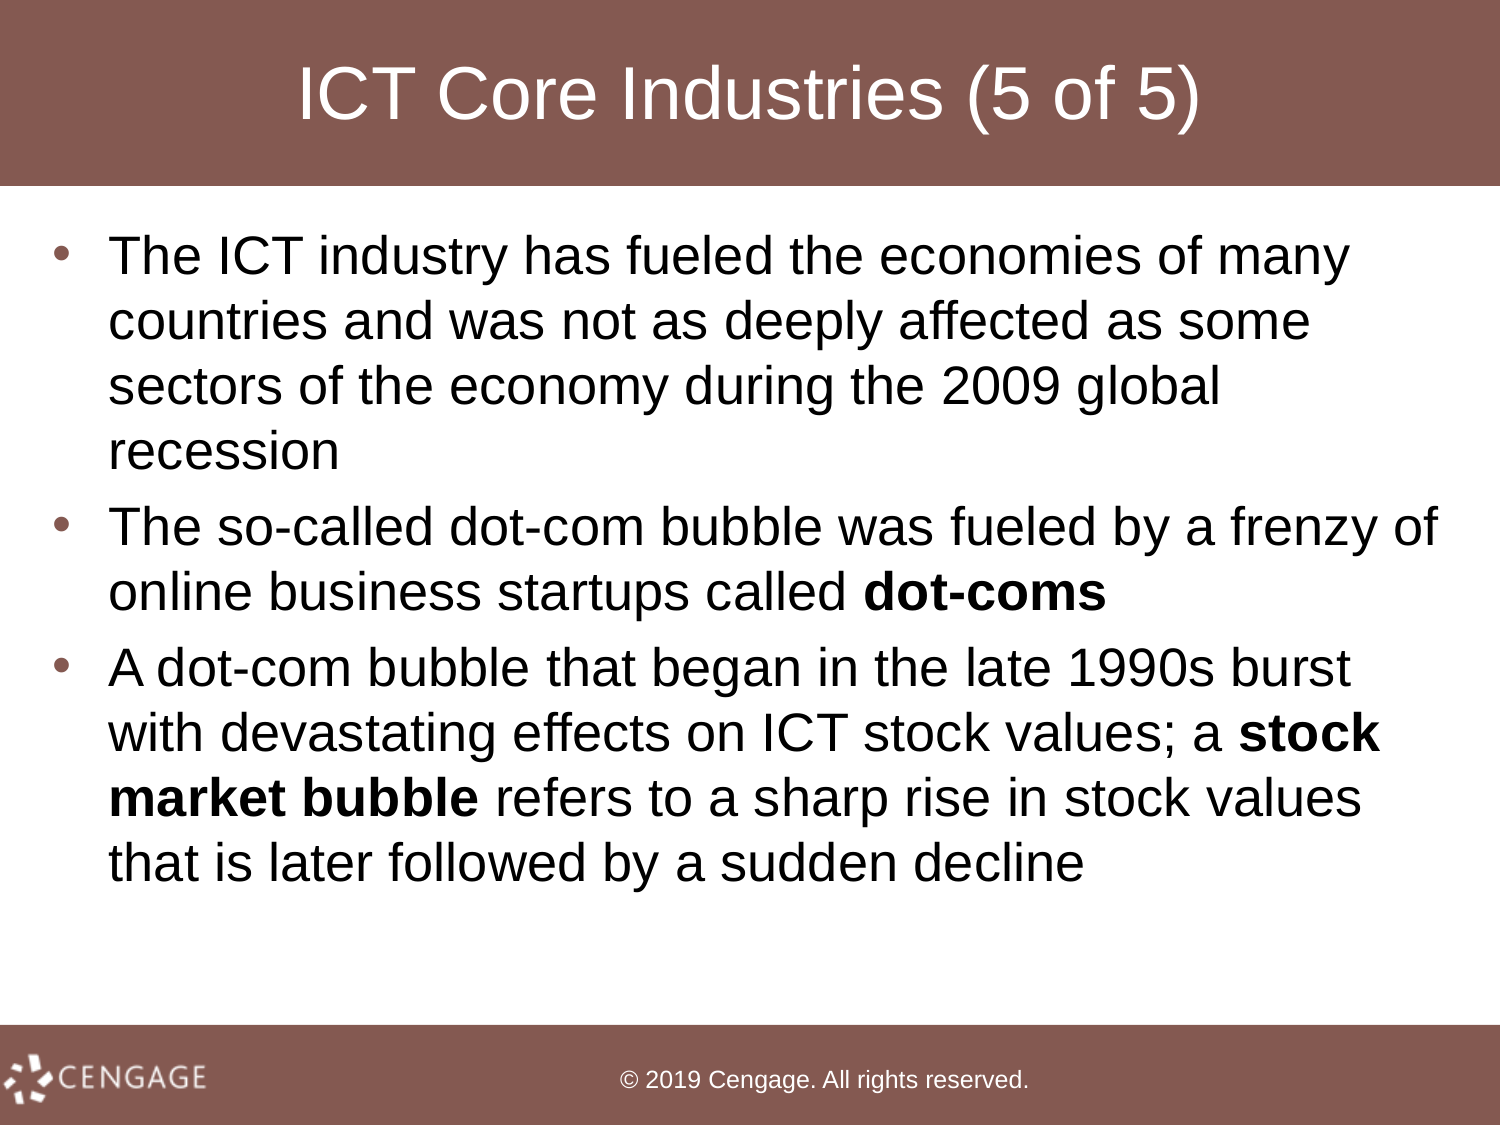

# ICT Core Industries (5 of 5)
The ICT industry has fueled the economies of many countries and was not as deeply affected as some sectors of the economy during the 2009 global recession
The so-called dot-com bubble was fueled by a frenzy of online business startups called dot-coms
A dot-com bubble that began in the late 1990s burst with devastating effects on ICT stock values; a stock market bubble refers to a sharp rise in stock values that is later followed by a sudden decline